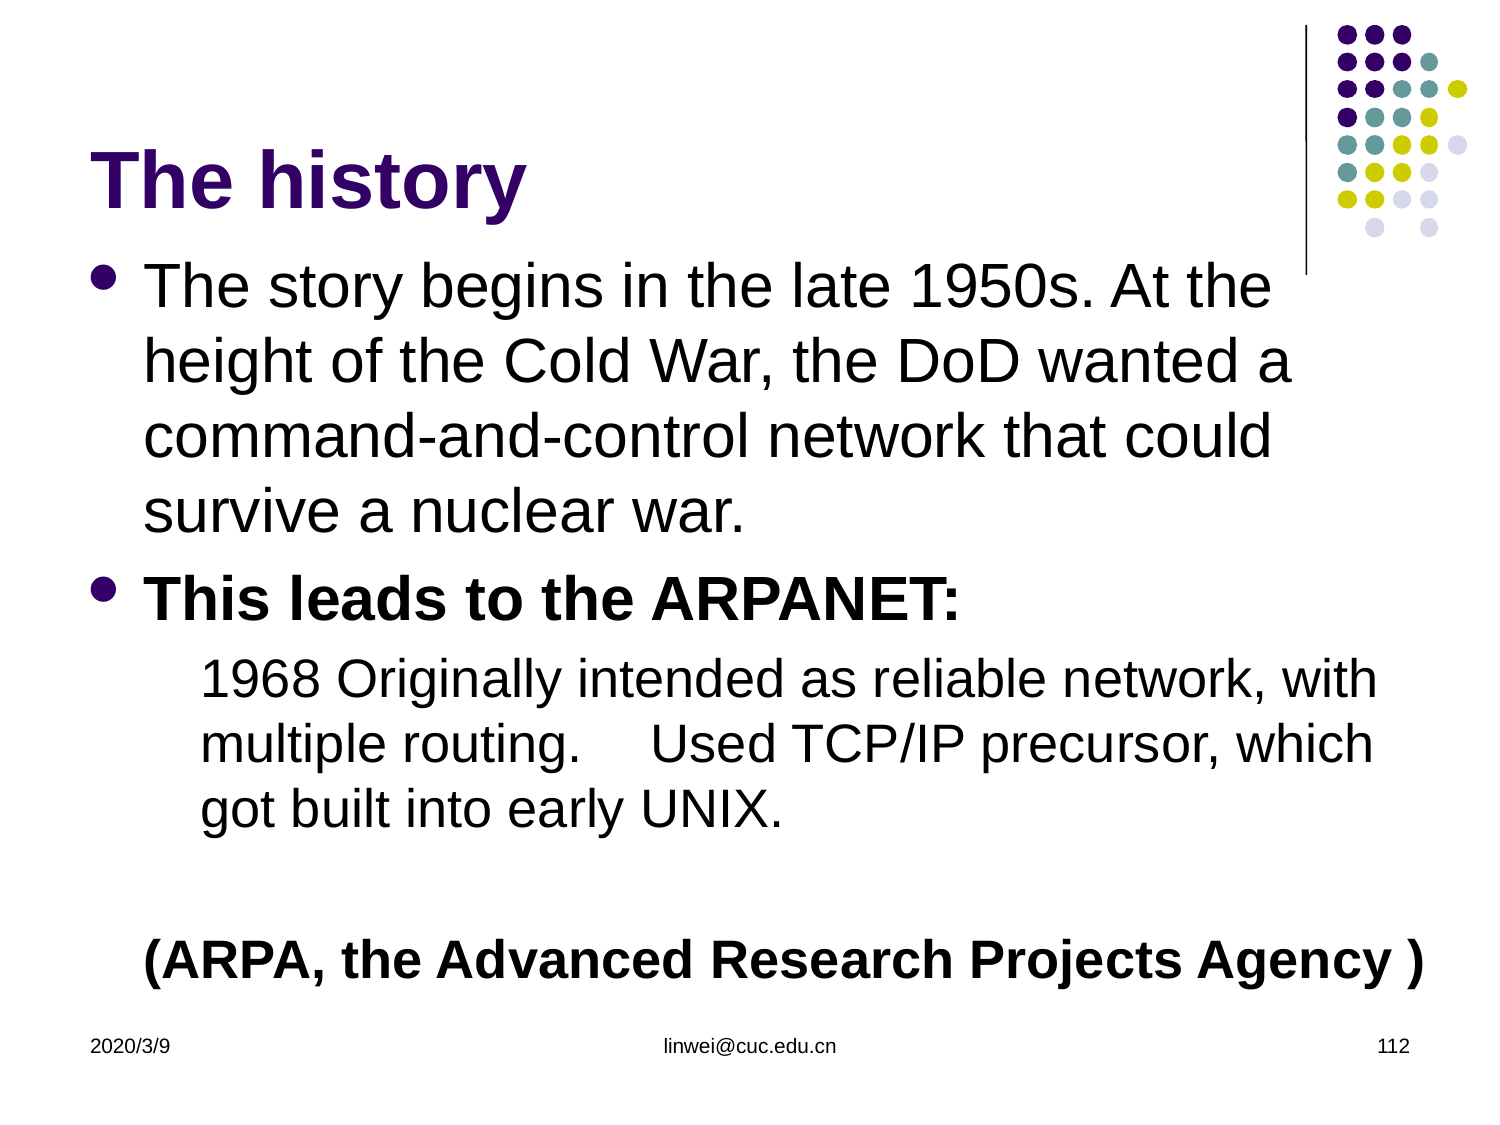

# The history
The story begins in the late 1950s. At the height of the Cold War, the DoD wanted a command-and-control network that could survive a nuclear war.
This leads to the ARPANET:
	1968 Originally intended as reliable network, with multiple routing. 	Used TCP/IP precursor, which got built into early UNIX.

(ARPA, the Advanced Research Projects Agency )

2020/3/9
linwei@cuc.edu.cn
112